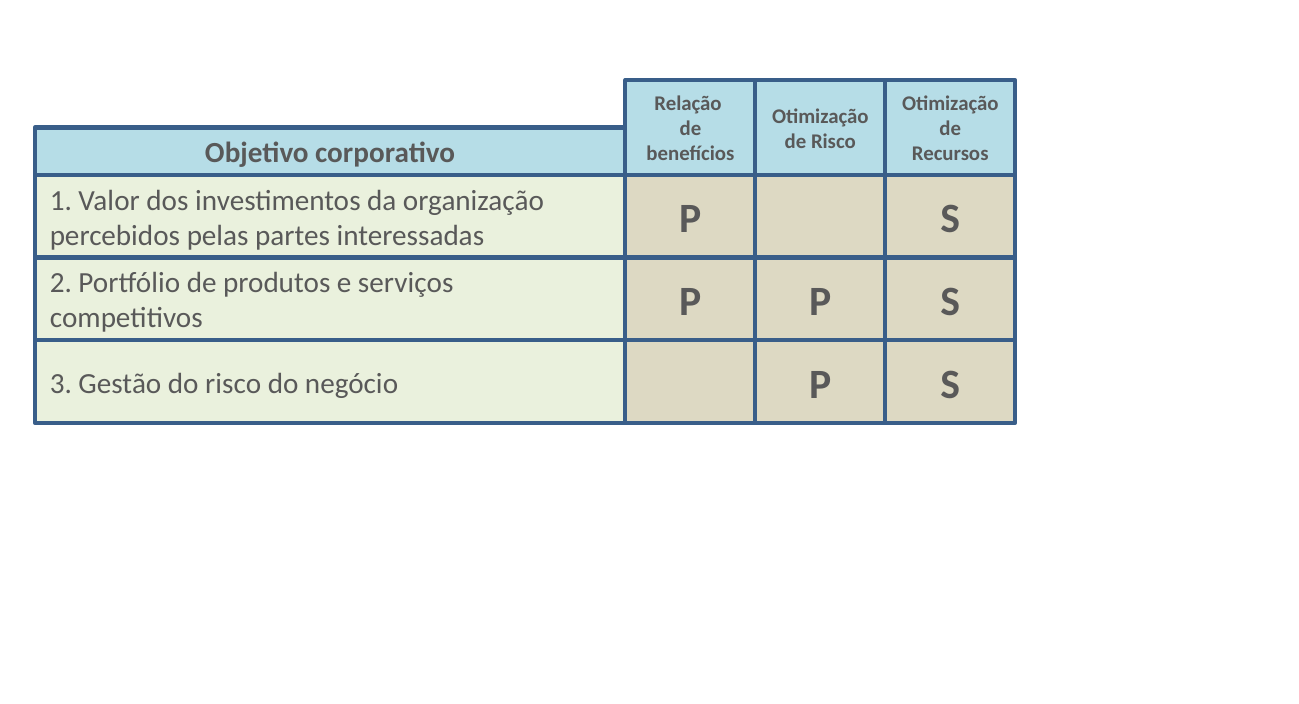

Relação
de benefícios
Otimização de Risco
Otimização de Recursos
Objetivo corporativo
1. Valor dos investimentos da organização percebidos pelas partes interessadas
P

S
2. Portfólio de produtos e serviços competitivos
P
P
S
3. Gestão do risco do negócio

P
S